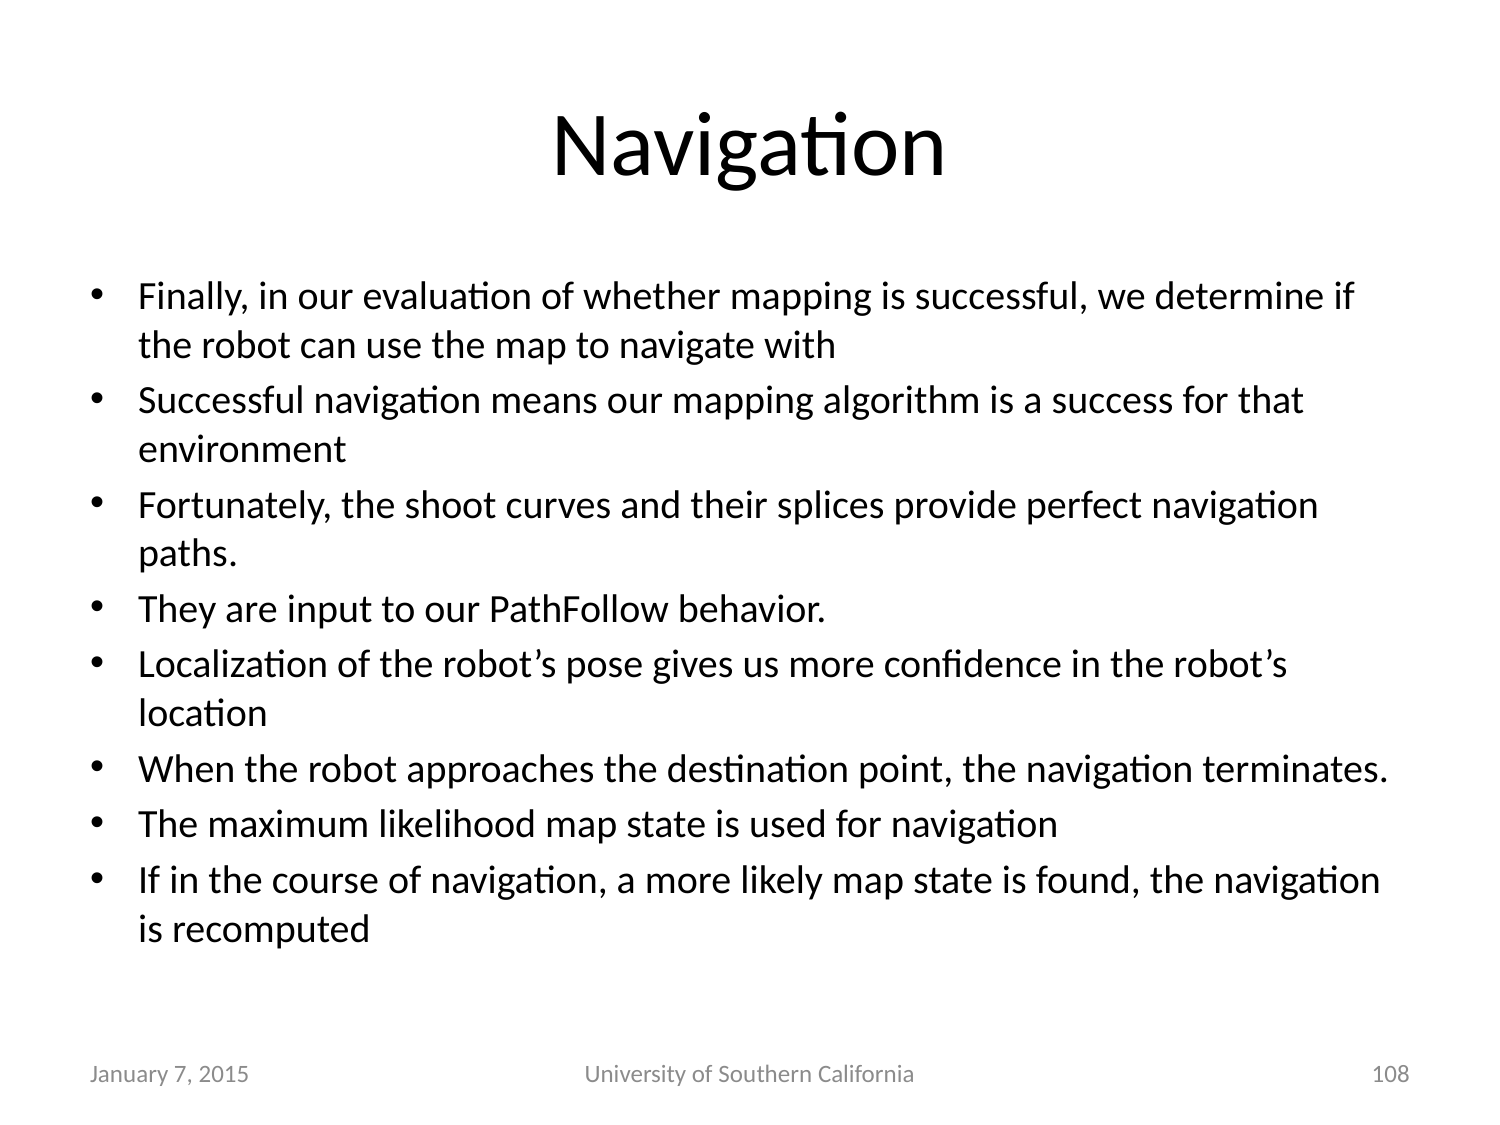

# Navigation
Finally, in our evaluation of whether mapping is successful, we determine if the robot can use the map to navigate with
Successful navigation means our mapping algorithm is a success for that environment
Fortunately, the shoot curves and their splices provide perfect navigation paths.
They are input to our PathFollow behavior.
Localization of the robot’s pose gives us more confidence in the robot’s location
When the robot approaches the destination point, the navigation terminates.
The maximum likelihood map state is used for navigation
If in the course of navigation, a more likely map state is found, the navigation is recomputed
January 7, 2015
University of Southern California
108